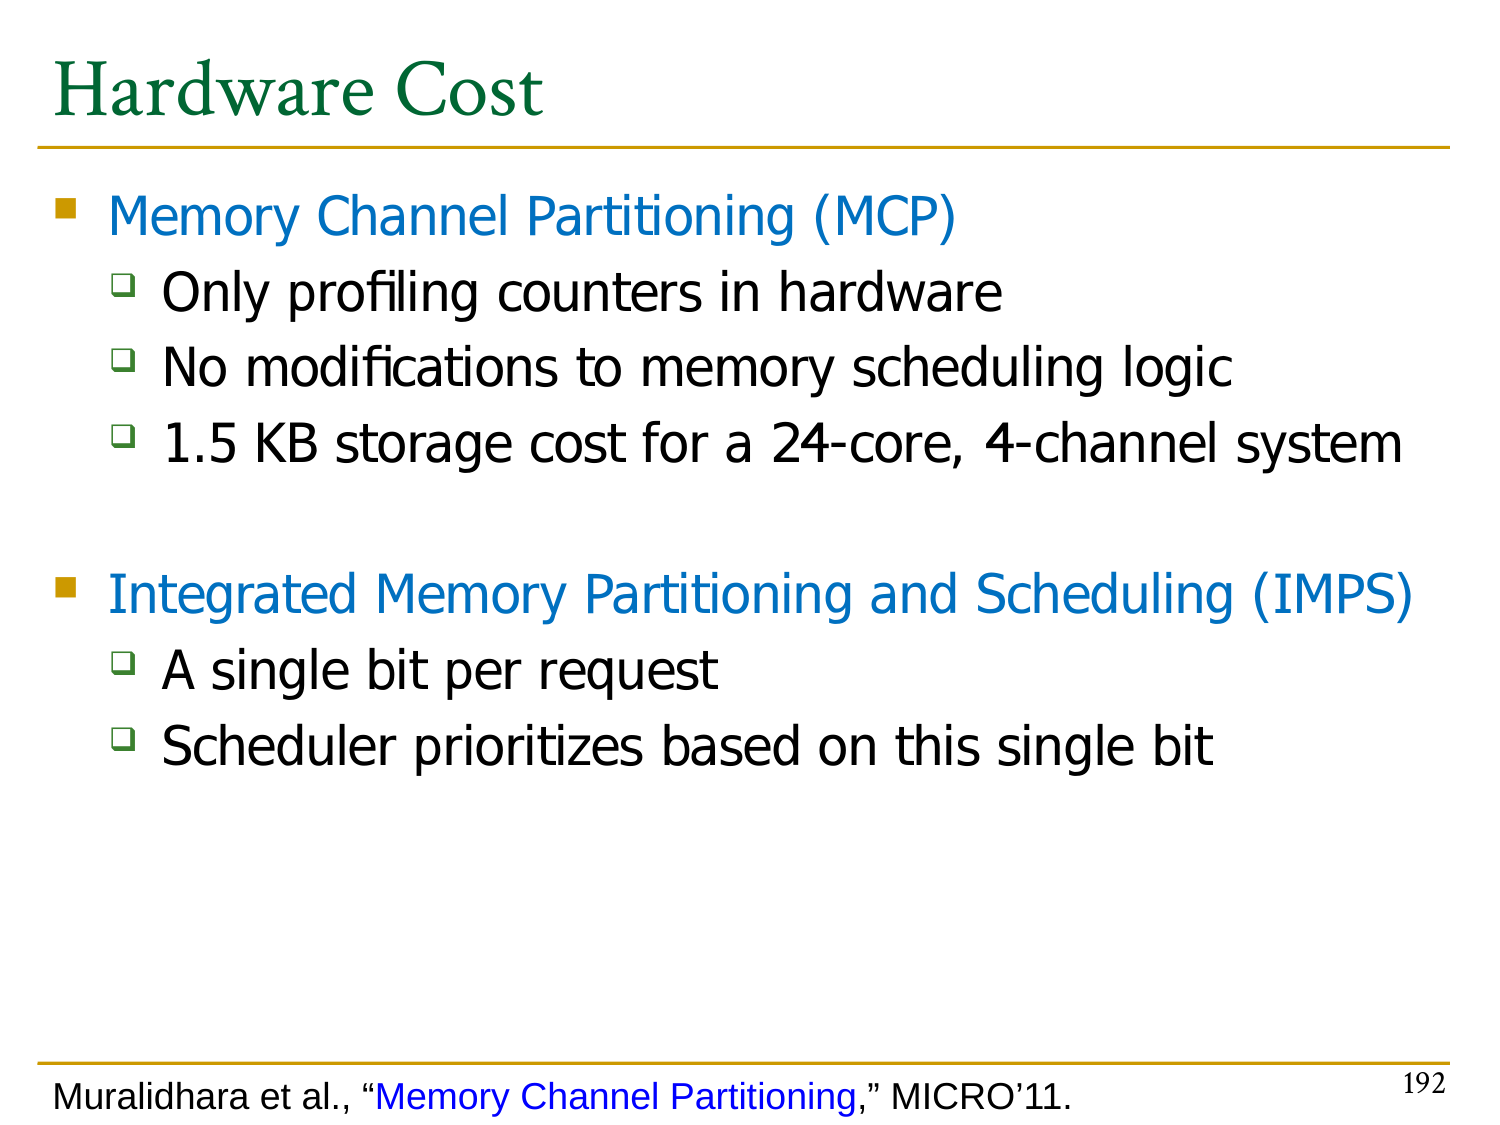

# Hardware Cost
Memory Channel Partitioning (MCP)
Only profiling counters in hardware
No modifications to memory scheduling logic
1.5 KB storage cost for a 24-core, 4-channel system

Integrated Memory Partitioning and Scheduling (IMPS)
A single bit per request
Scheduler prioritizes based on this single bit
192
Muralidhara et al., “Memory Channel Partitioning,” MICRO’11.